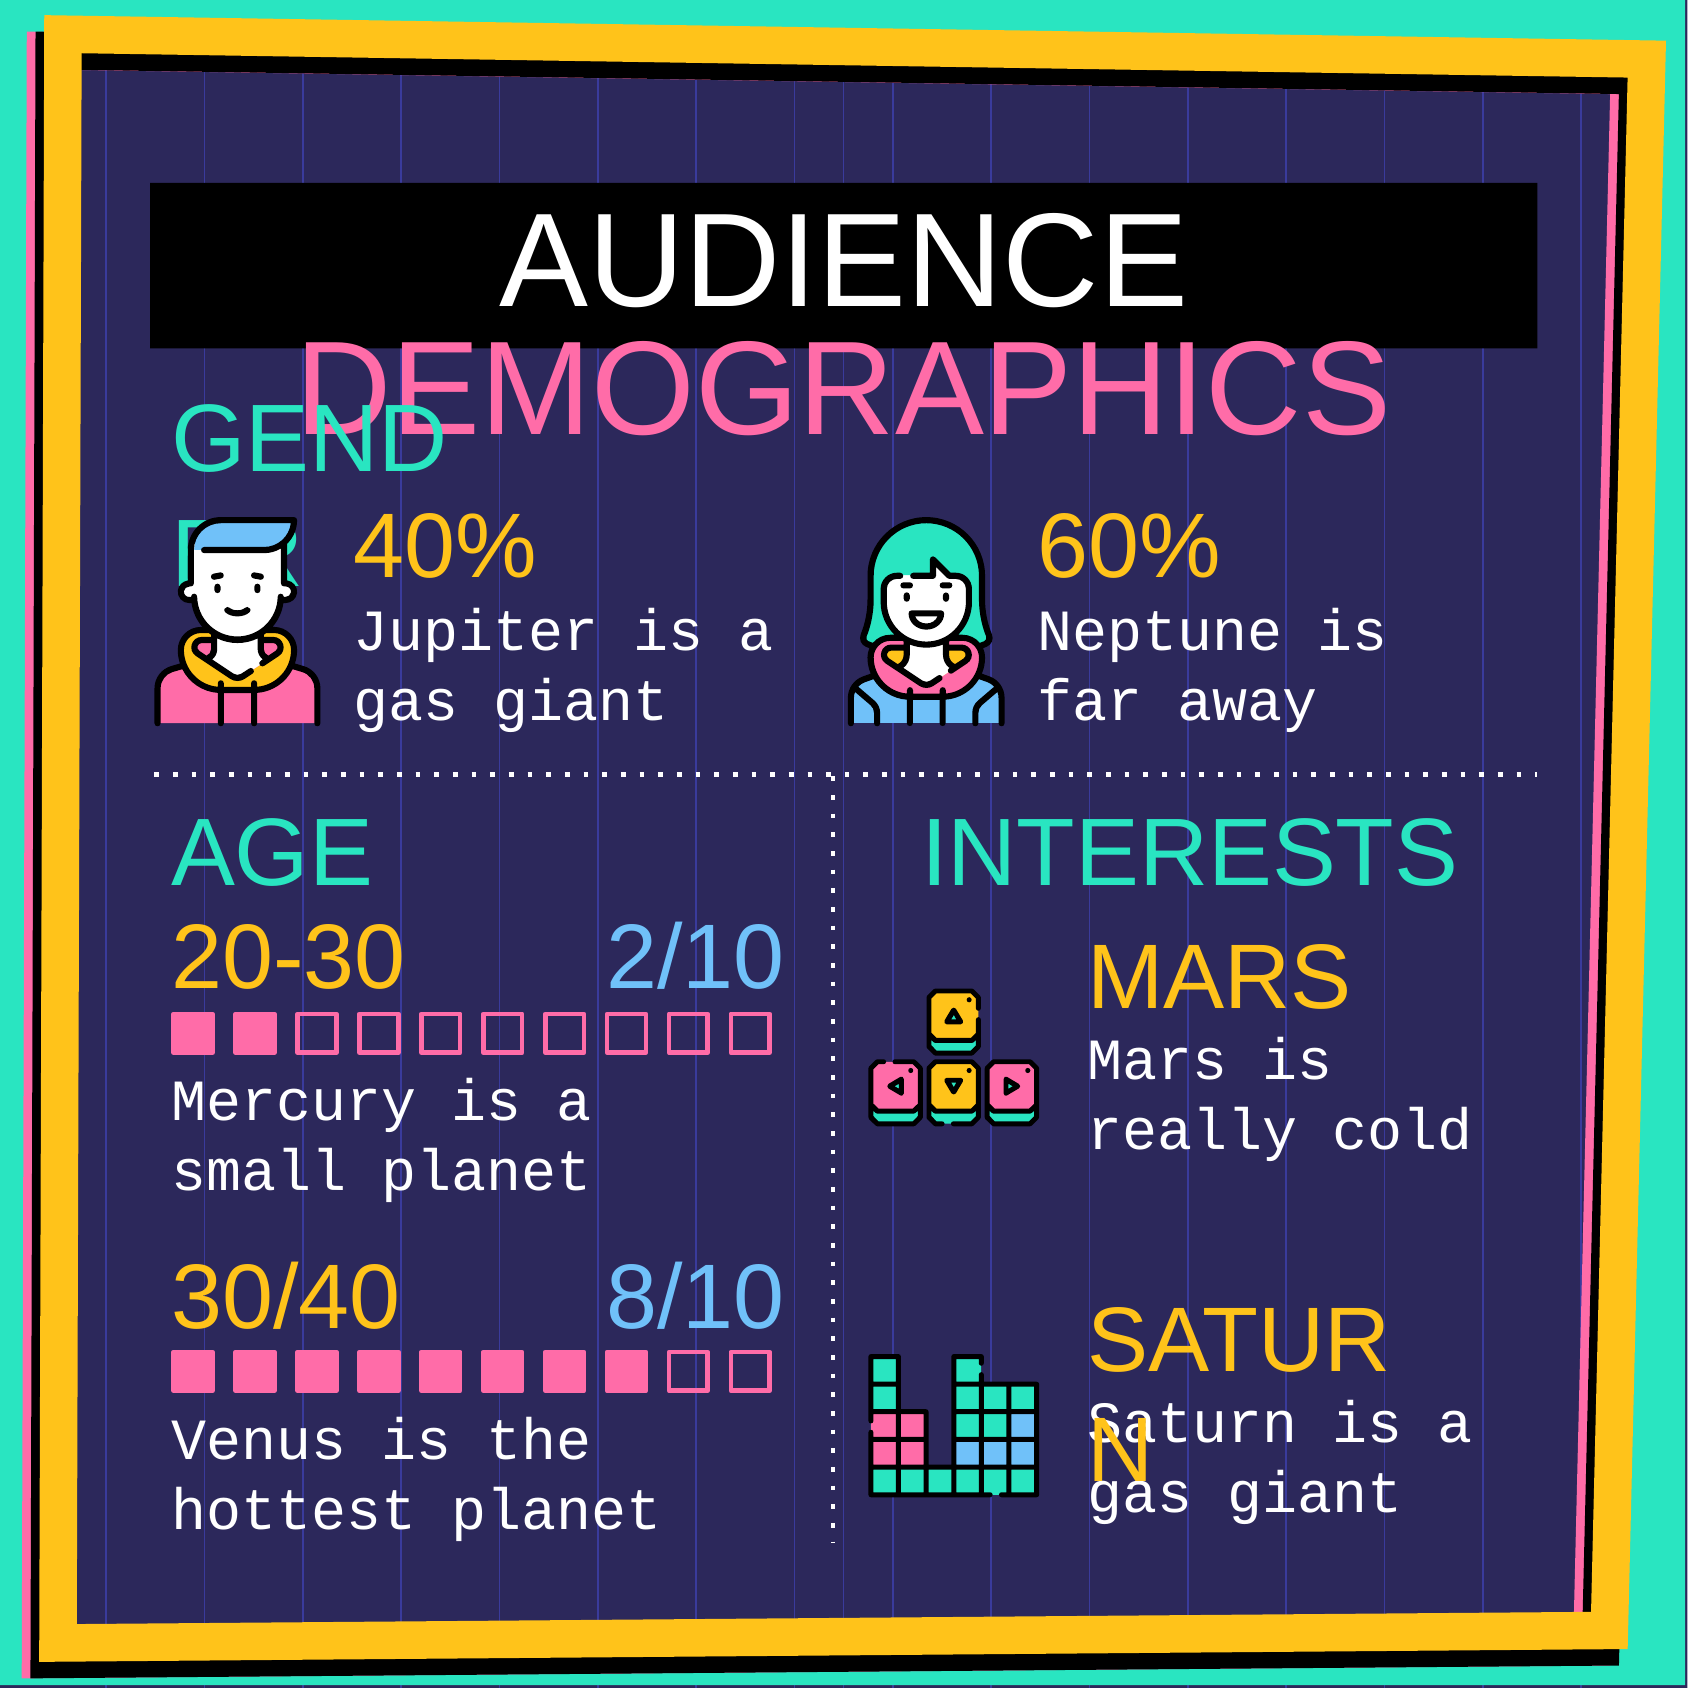

# AUDIENCE DEMOGRAPHICS
GENDER
40%
60%

Jupiter is a gas giant
Neptune is far away
AGE
INTERESTS
20-30
2/10
MARS

Mars is really cold
Mercury is a small planet
30/40
8/10
SATURN

Saturn is a gas giant
Venus is the hottest planet